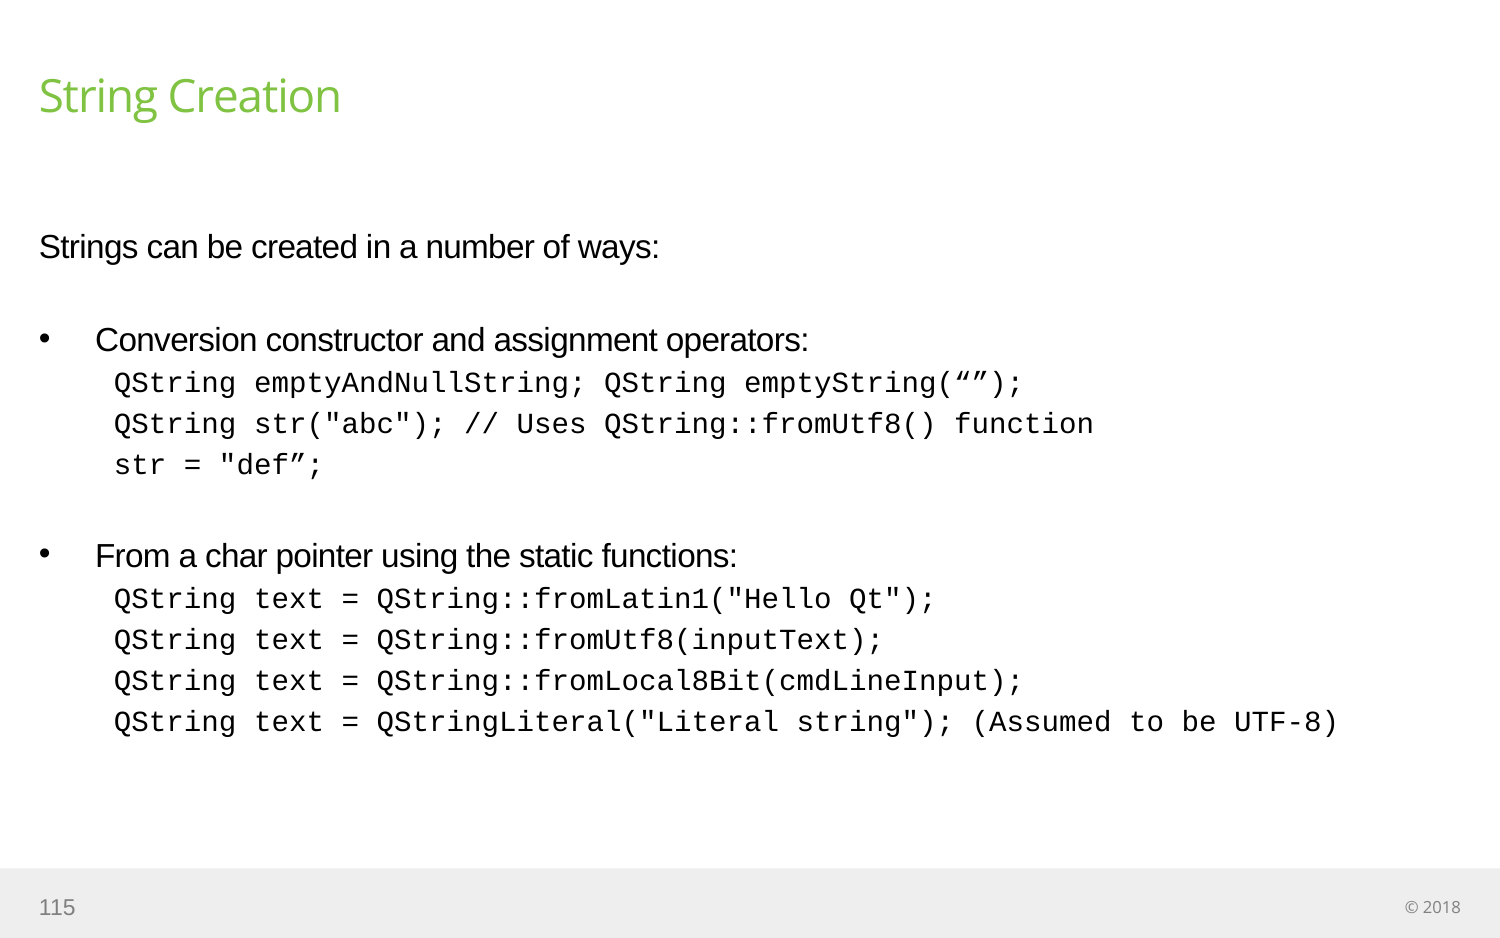

# String Creation
Strings can be created in a number of ways:

Conversion constructor and assignment operators:
QString emptyAndNullString; QString emptyString(“”);
QString str("abc"); // Uses QString::fromUtf8() function
str = "def”;

From a char pointer using the static functions:
QString text = QString::fromLatin1("Hello Qt");
QString text = QString::fromUtf8(inputText);
QString text = QString::fromLocal8Bit(cmdLineInput);
QString text = QStringLiteral("Literal string"); (Assumed to be UTF-8)

115
© 2018